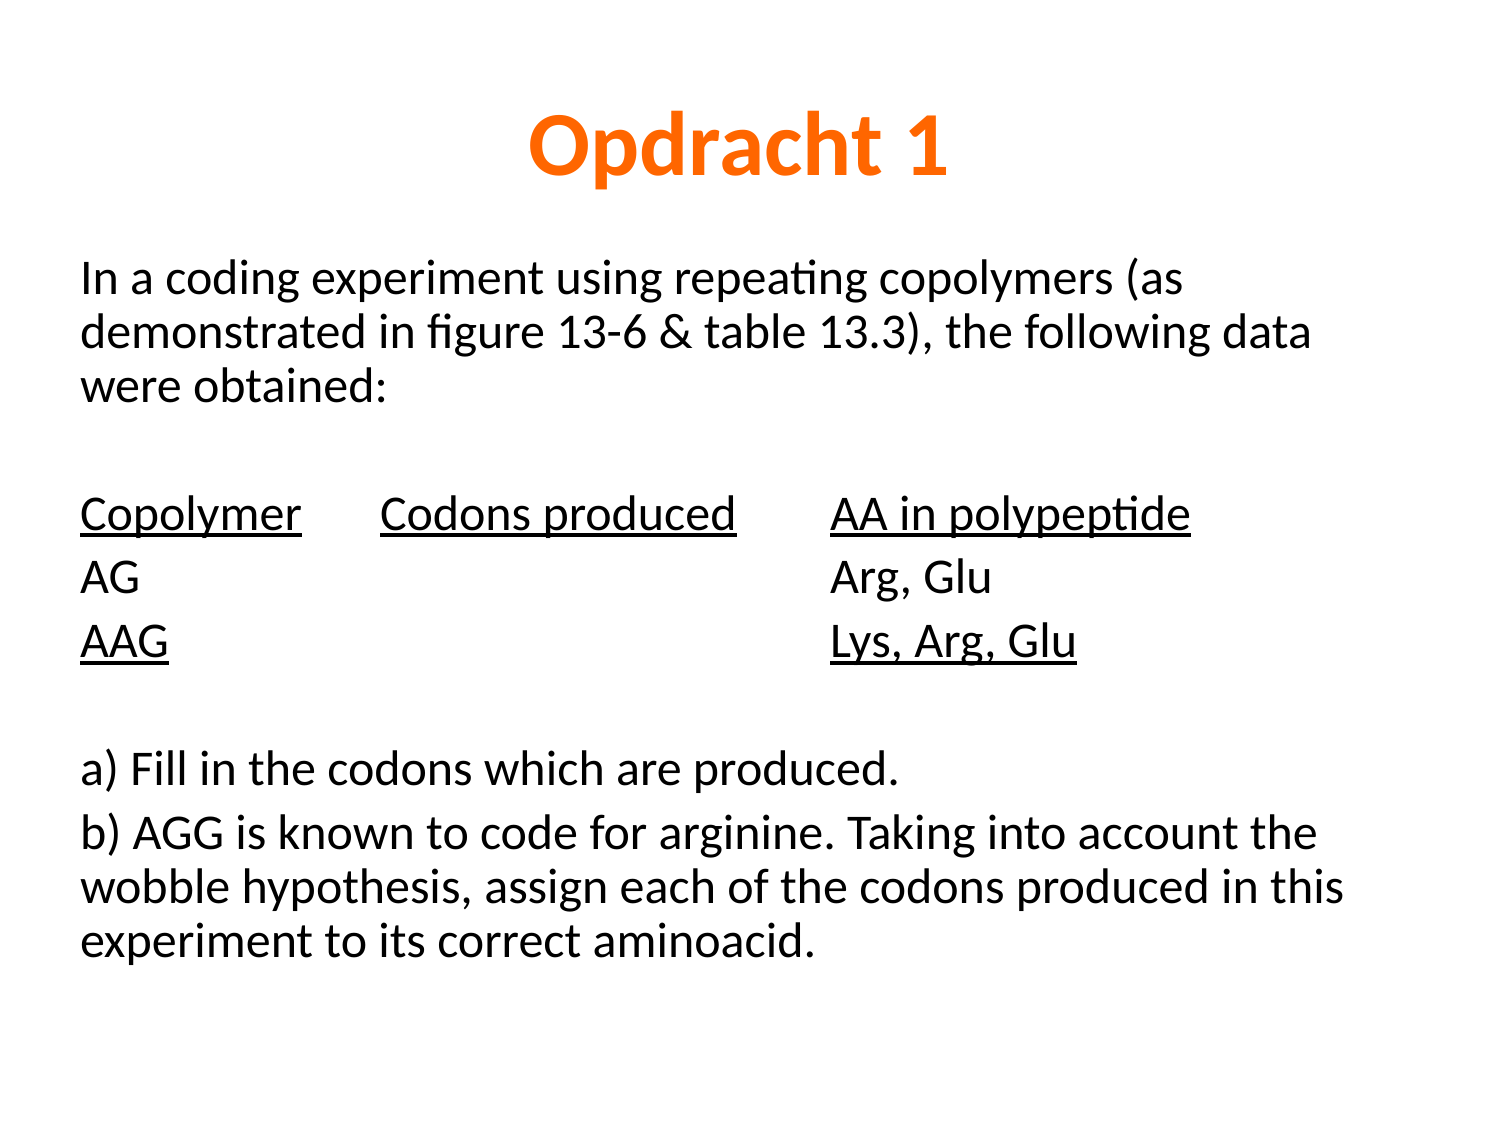

# Opdracht 1
In a coding experiment using repeating copolymers (as demonstrated in figure 13-6 & table 13.3), the following data were obtained:

Copolymer	Codons produced	AA in polypeptide
AG					Arg, Glu
AAG					Lys, Arg, Glu

a) Fill in the codons which are produced.
b) AGG is known to code for arginine. Taking into account the   wobble hypothesis, assign each of the codons produced in this experiment to its correct aminoacid.